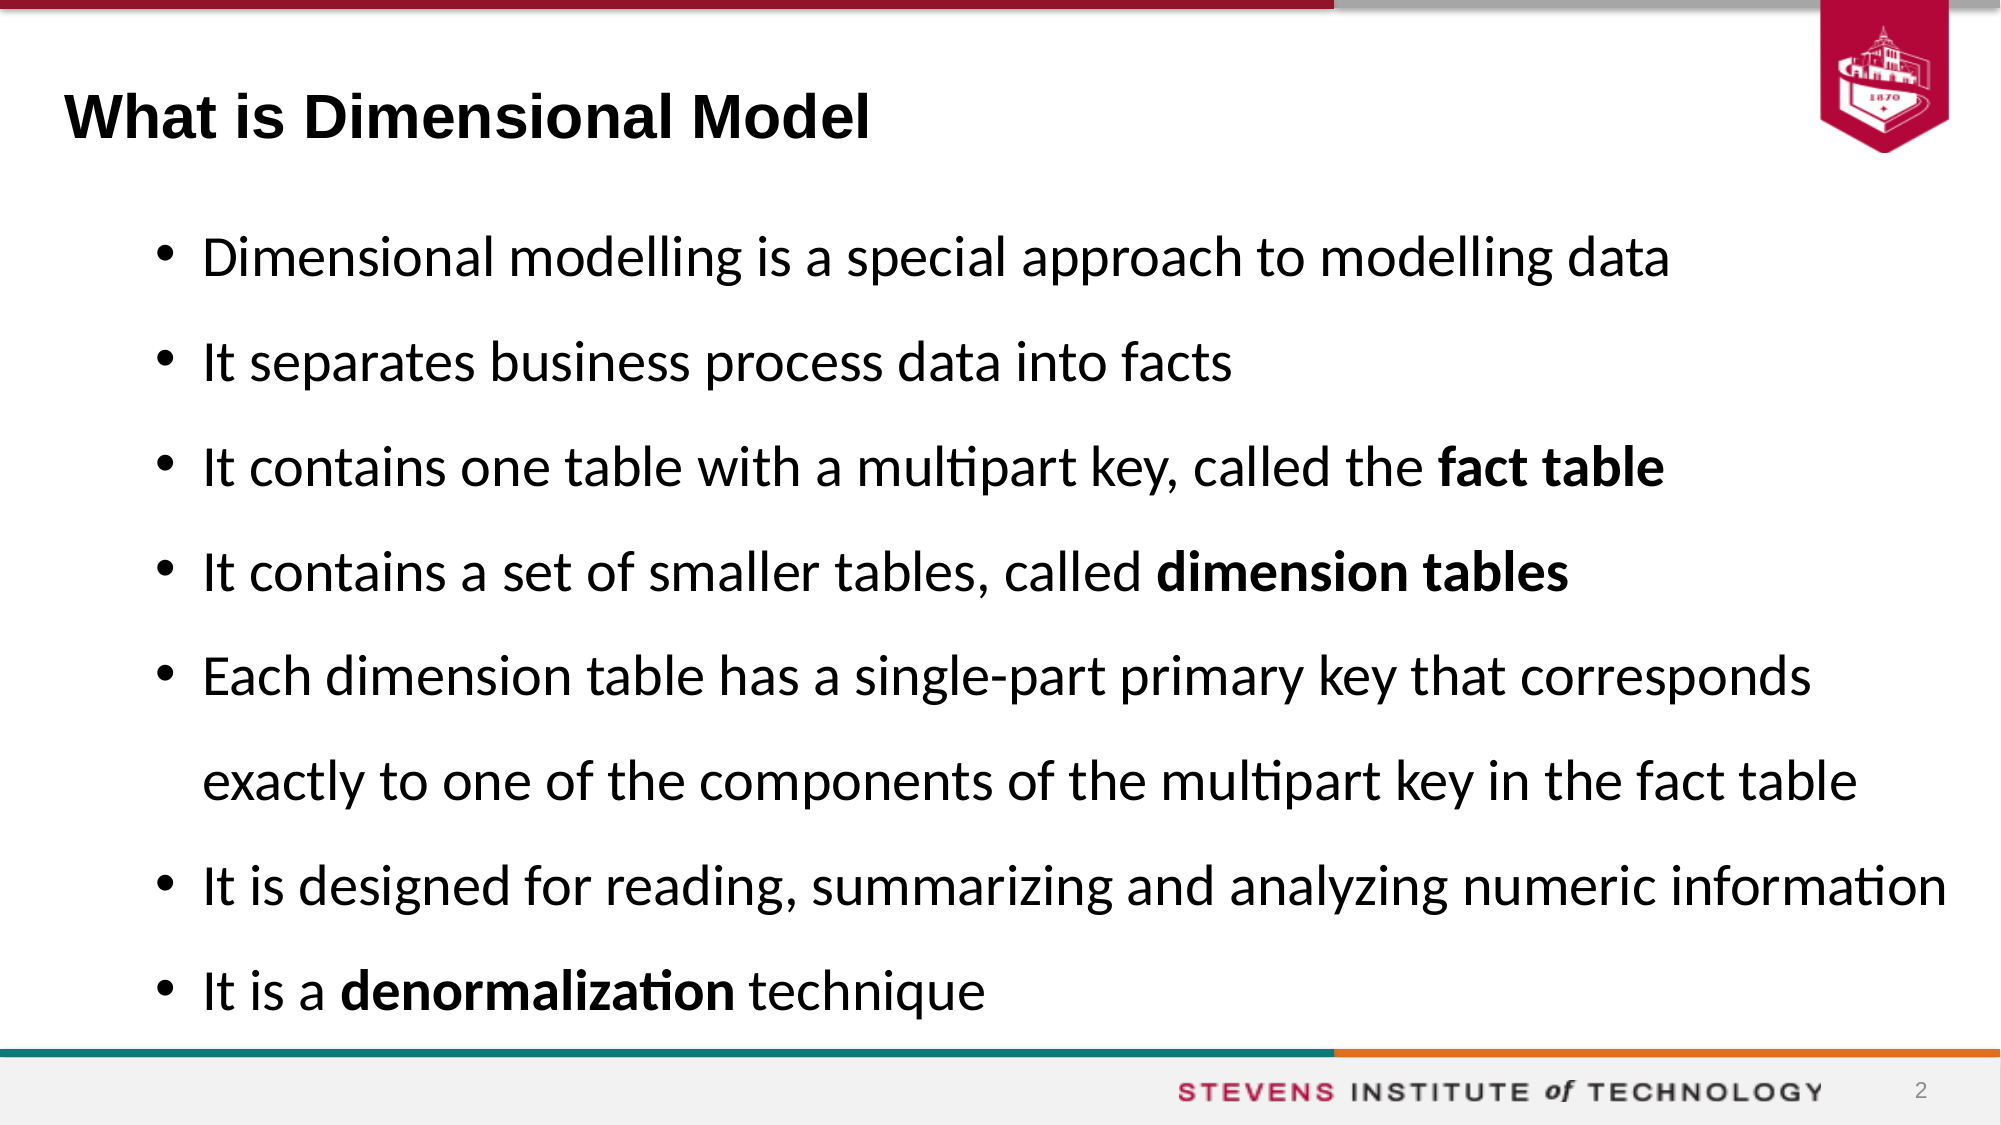

# What is Dimensional Model
Dimensional modelling is a special approach to modelling data
It separates business process data into facts
It contains one table with a multipart key, called the fact table
It contains a set of smaller tables, called dimension tables
Each dimension table has a single-part primary key that corresponds exactly to one of the components of the multipart key in the fact table
It is designed for reading, summarizing and analyzing numeric information
It is a denormalization technique

2